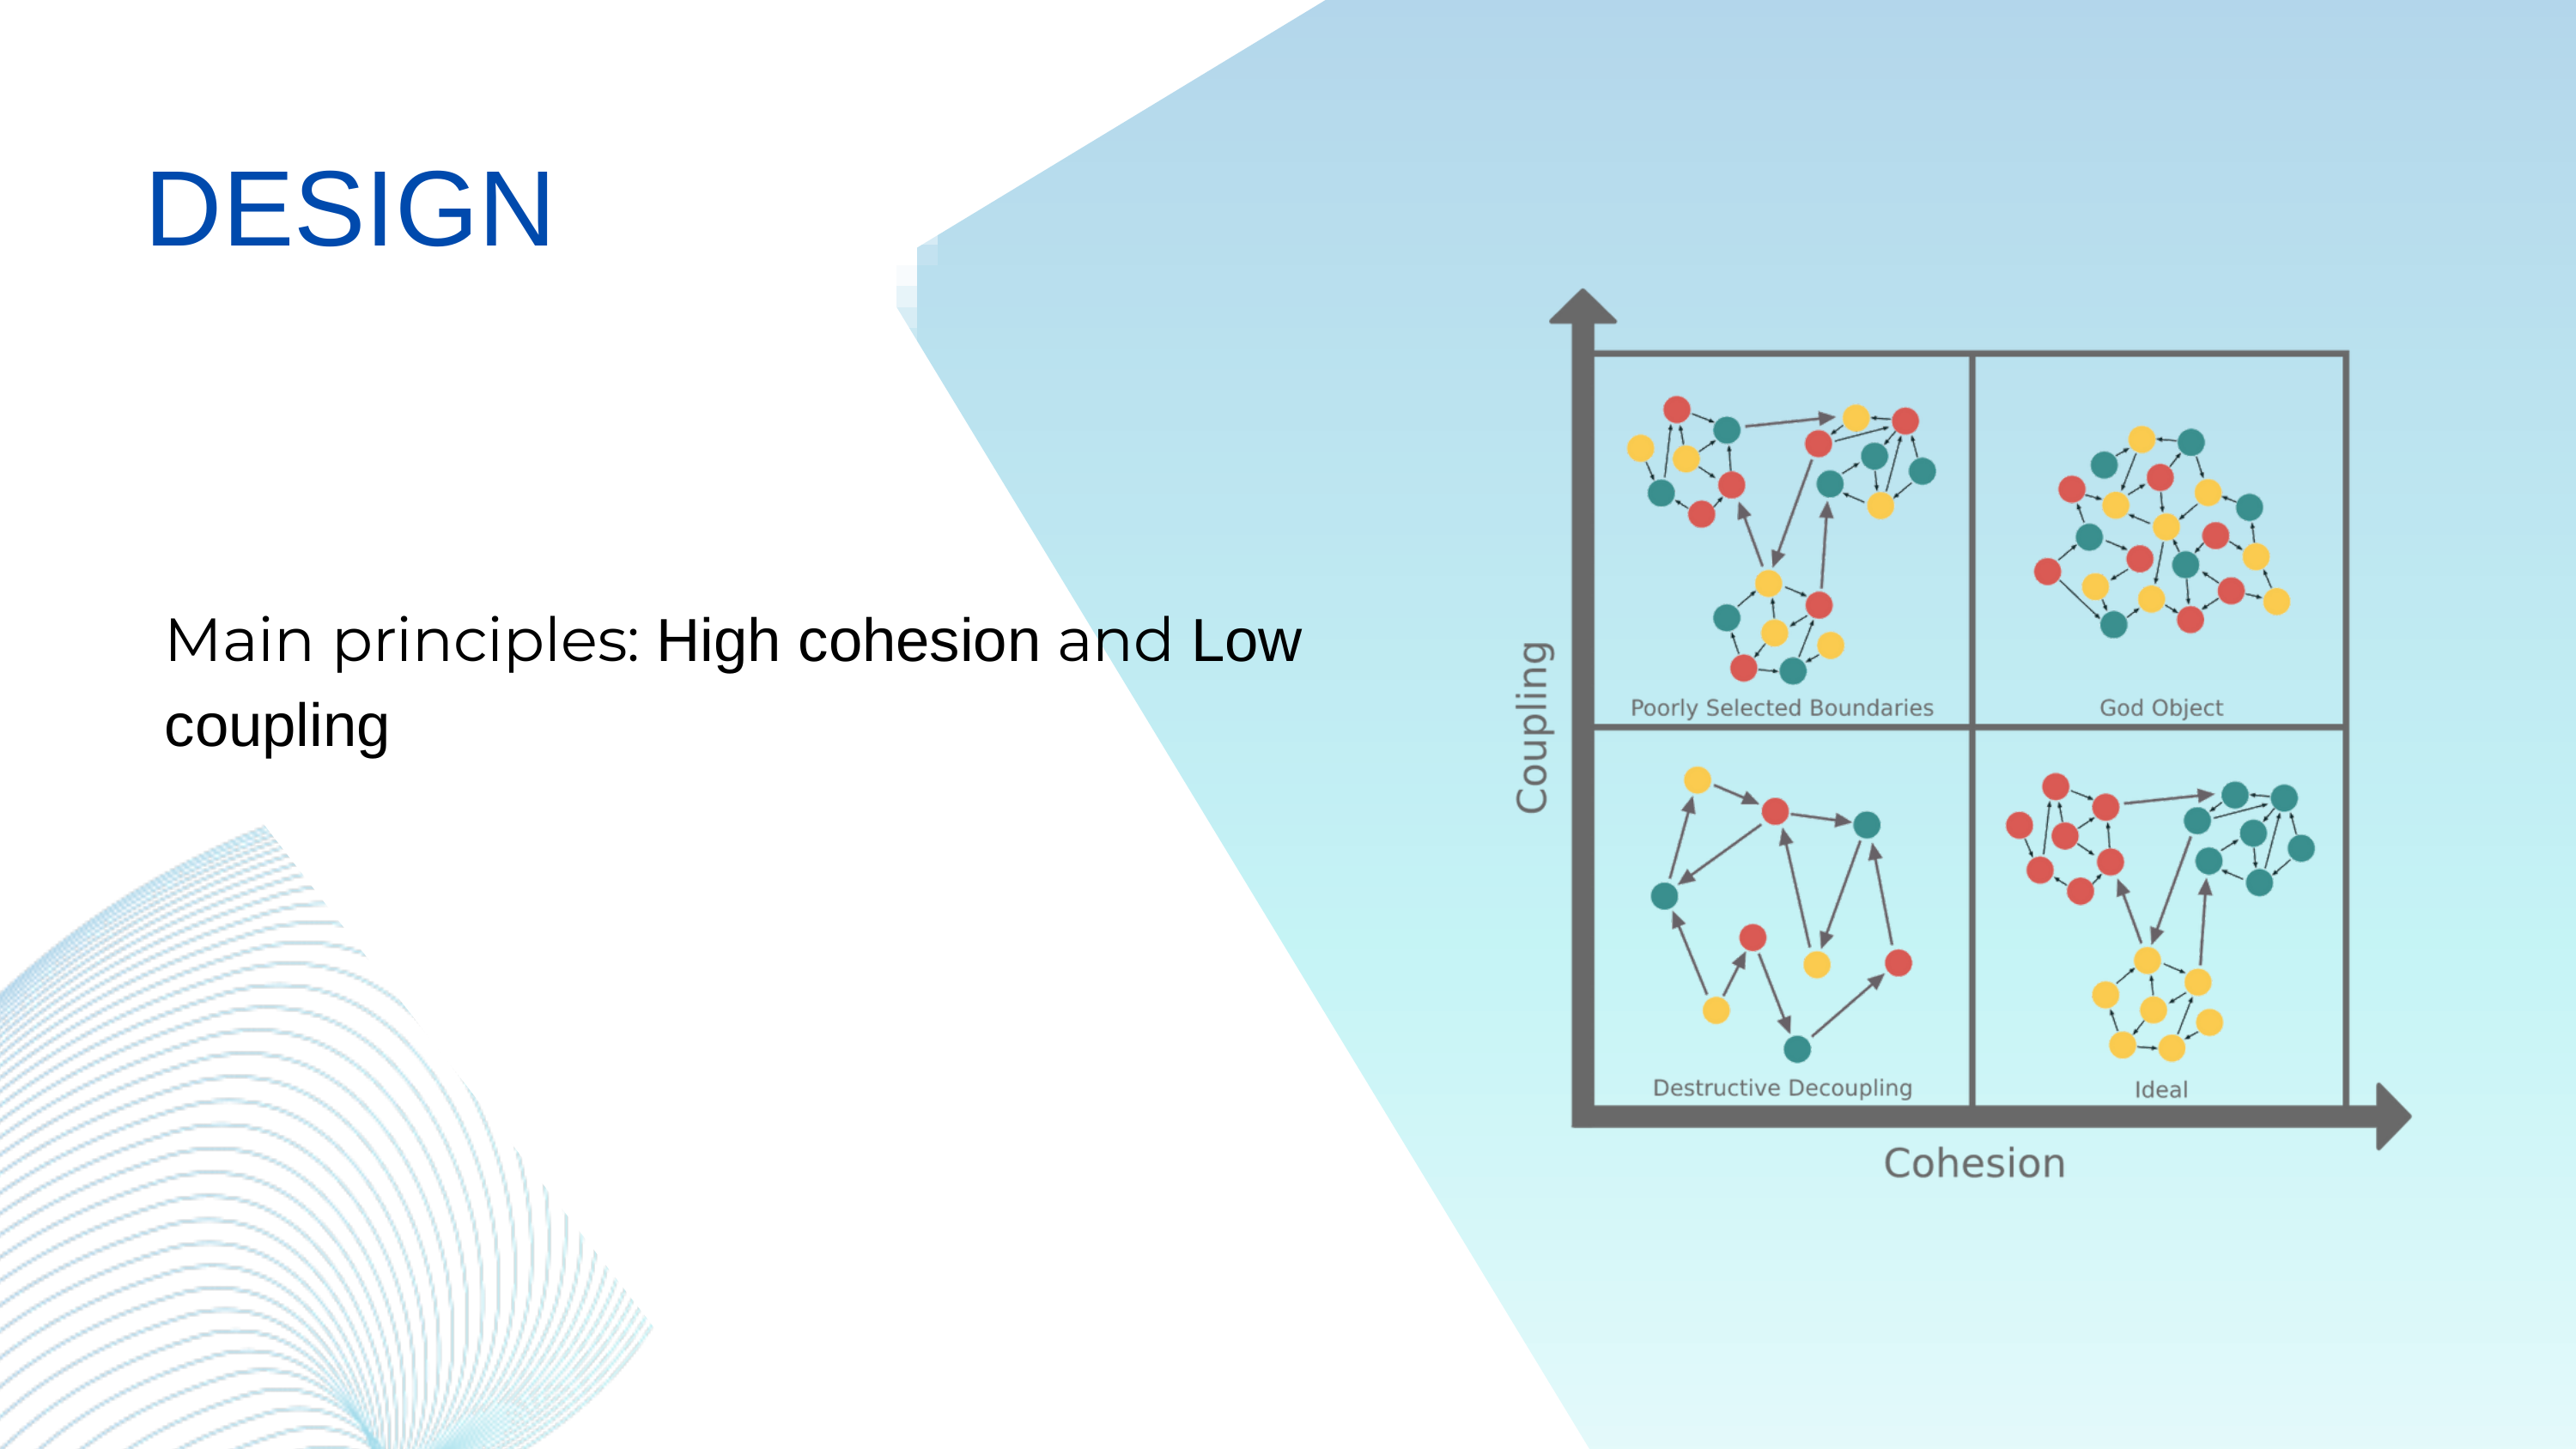

DESIGN

Main principles: High cohesion and Low coupling